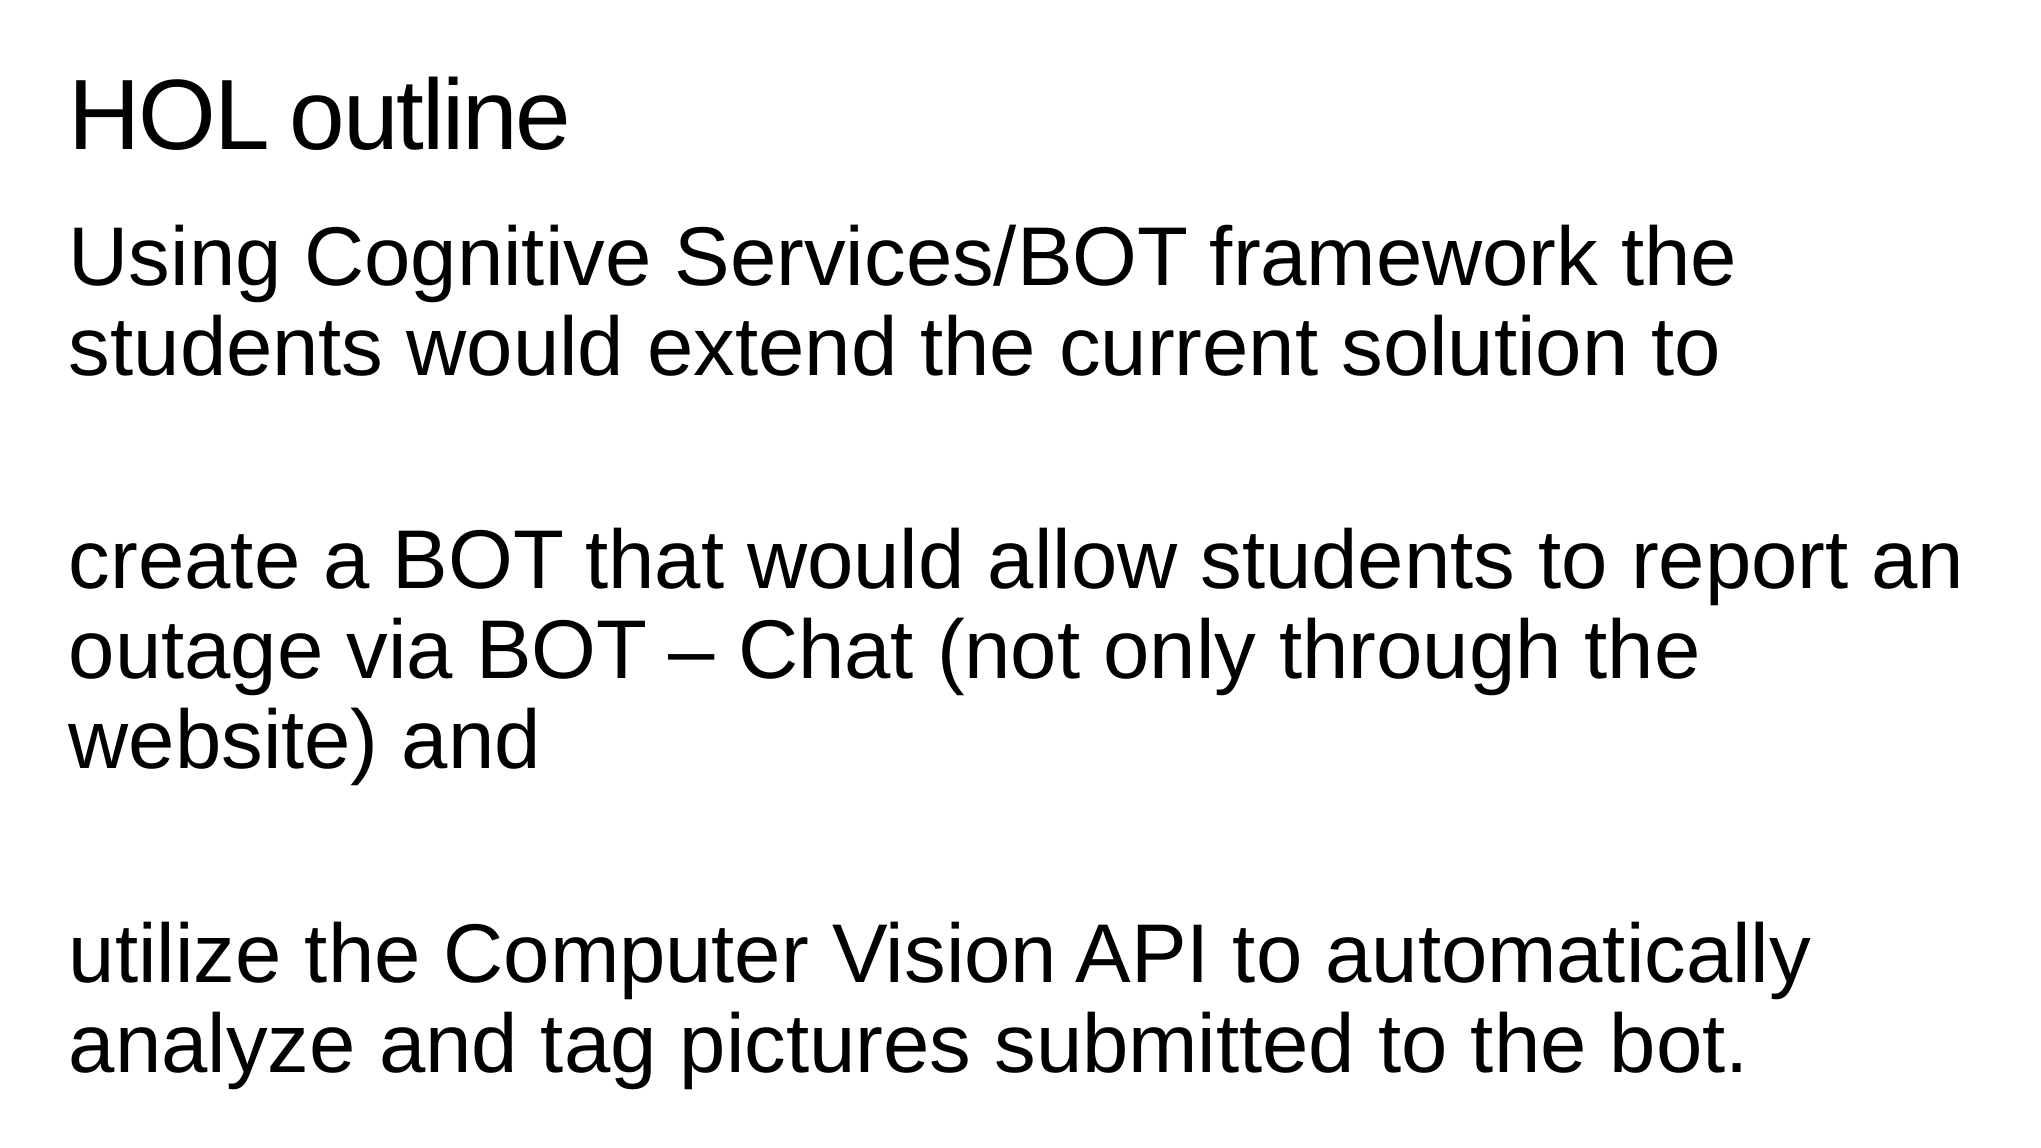

# HOL outline
Using Cognitive Services/BOT framework the students would extend the current solution to

create a BOT that would allow students to report an outage via BOT – Chat (not only through the website) and

utilize the Computer Vision API to automatically analyze and tag pictures submitted to the bot.